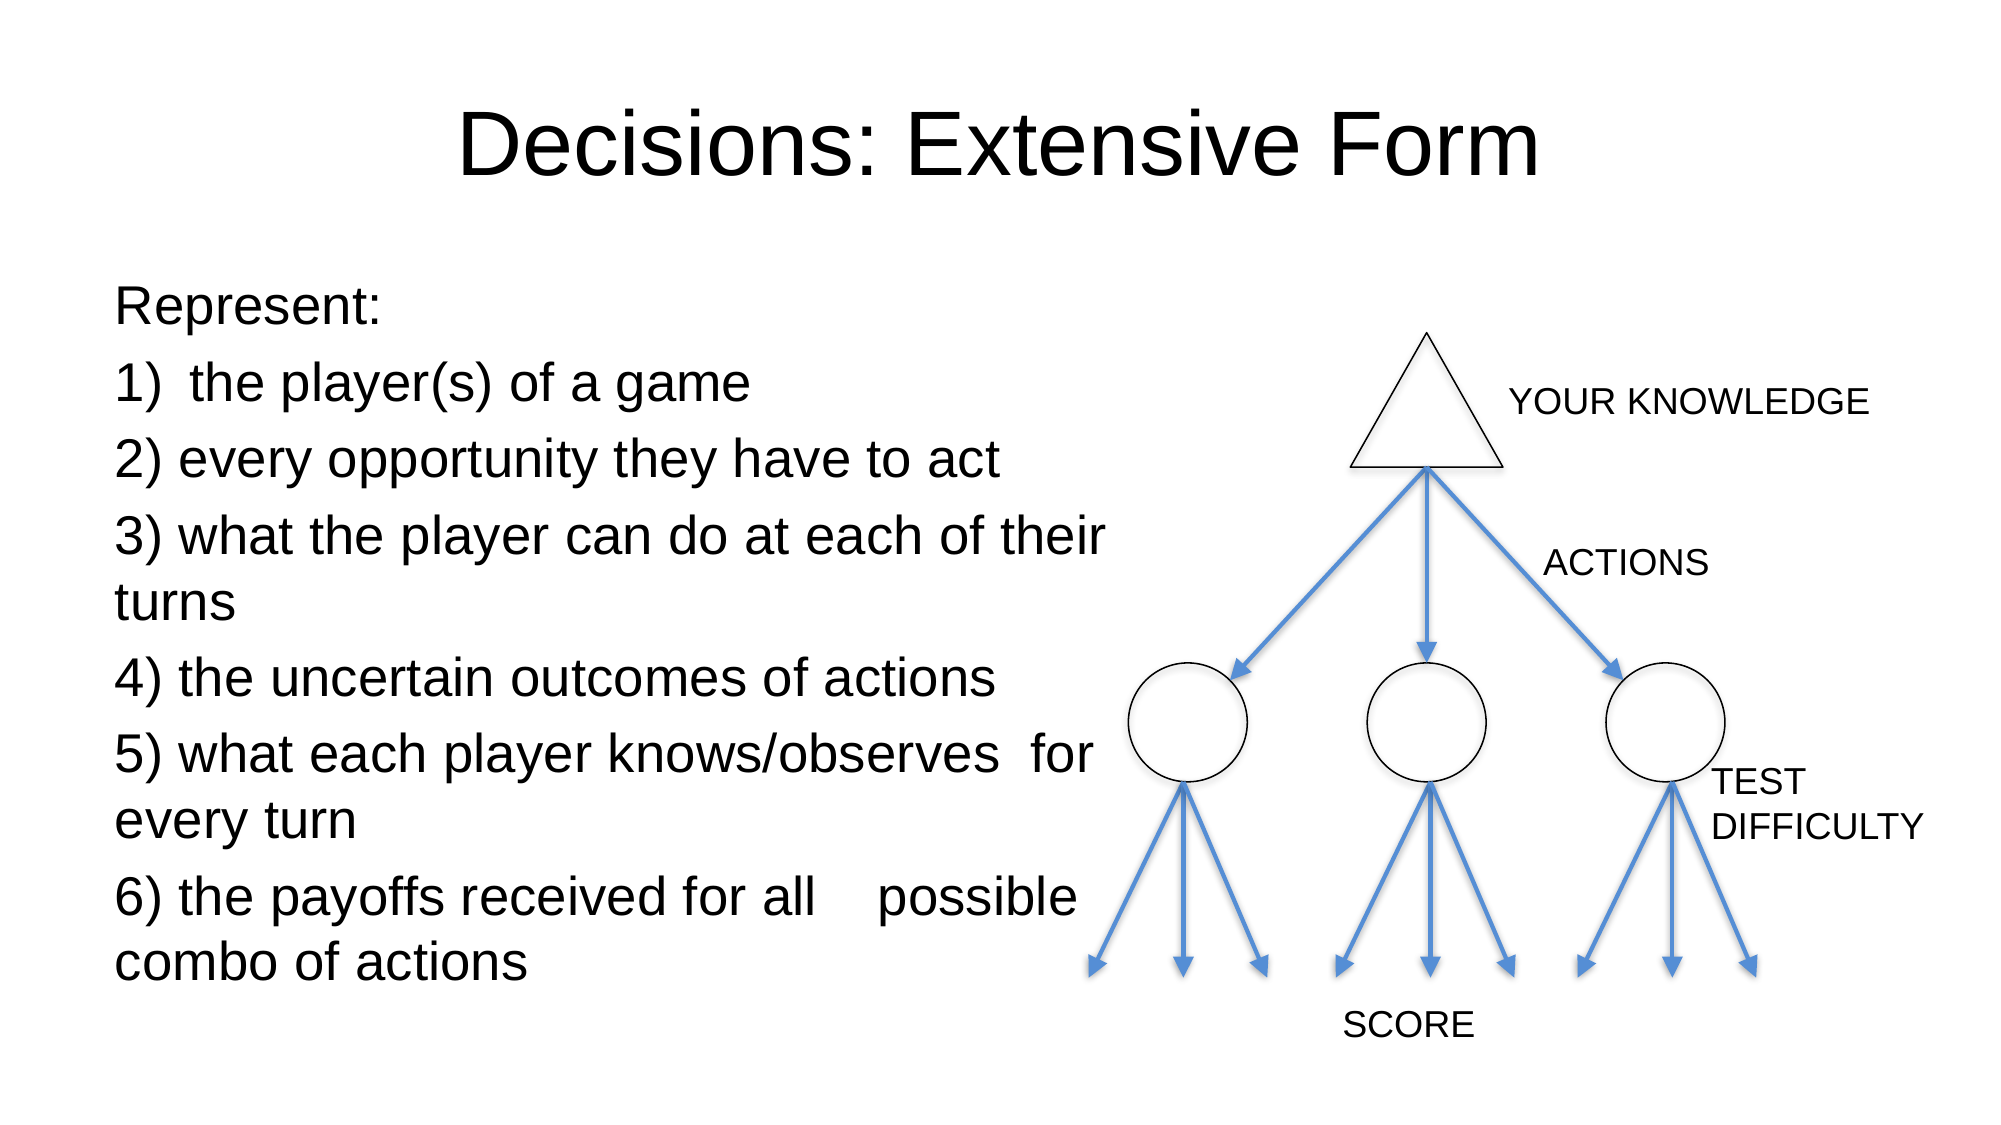

# Decisions: Extensive Form
Represent:
the player(s) of a game
2) every opportunity they have to act
3) what the player can do at each of their turns
4) the uncertain outcomes of actions
5) what each player knows/observes  for every turn
6) the payoffs received for all    possible combo of actions

YOUR KNOWLEDGE
ACTIONS

TEST
DIFFICULTY
SCORE